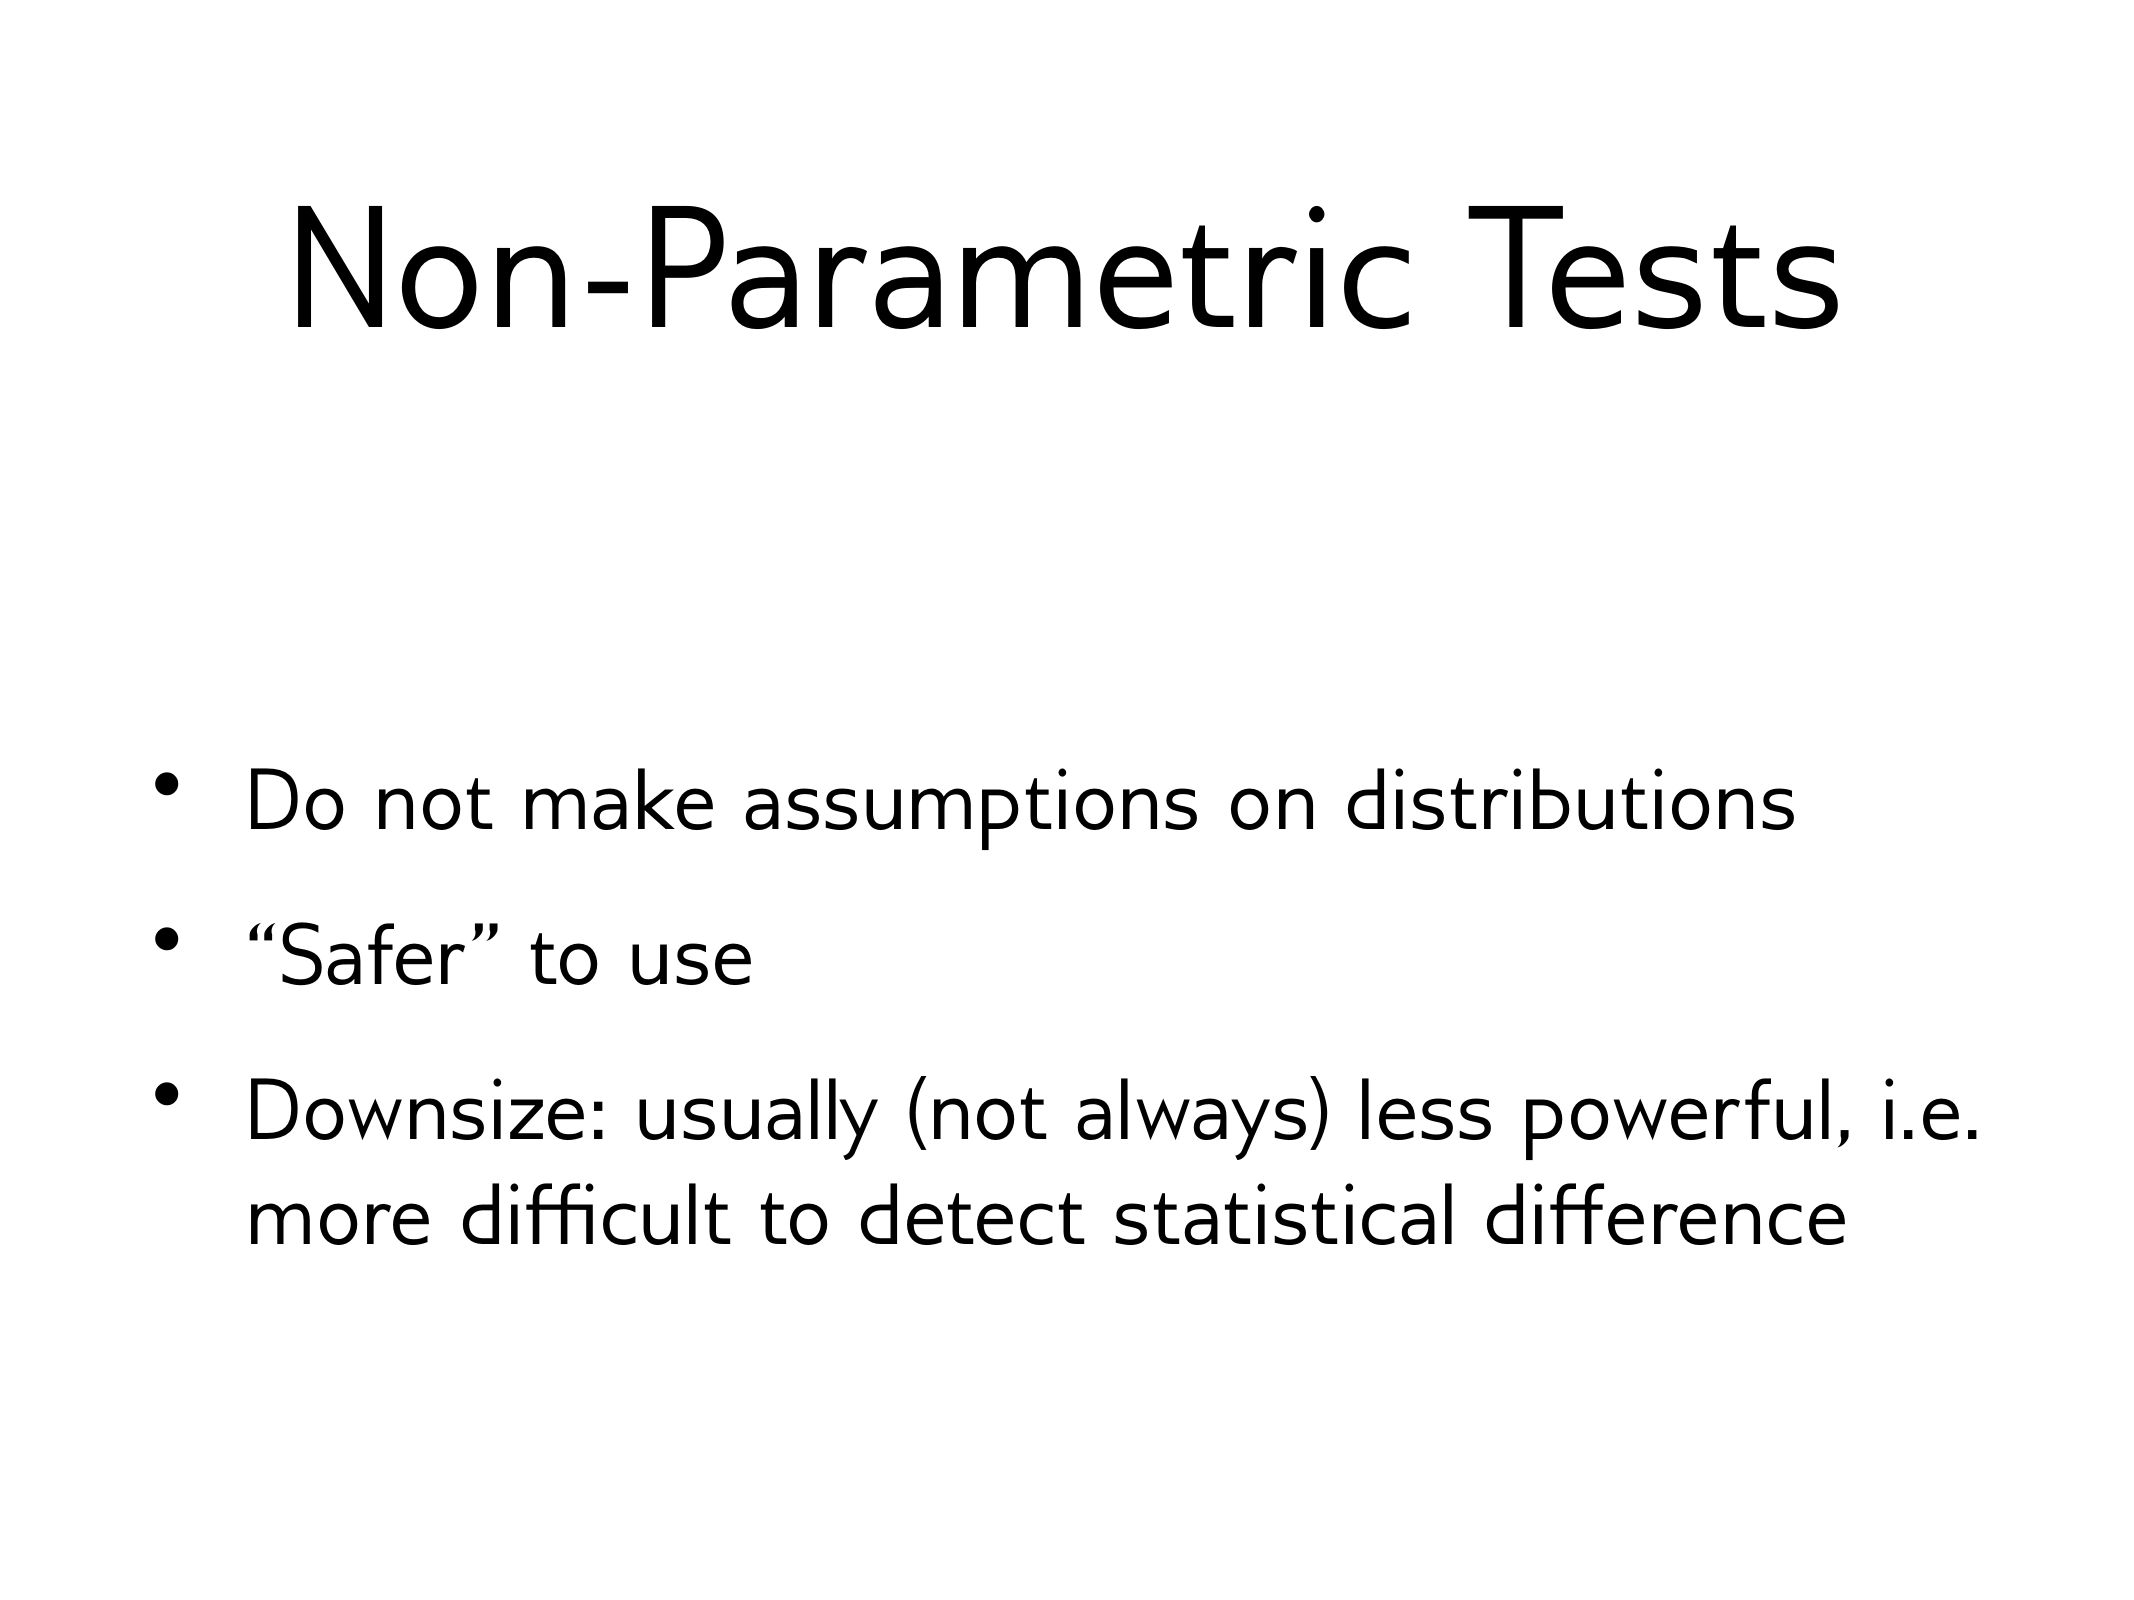

# Non-Parametric Tests
Do not make assumptions on distributions
“Safer” to use
Downsize: usually (not always) less powerful, i.e. more difficult to detect statistical difference